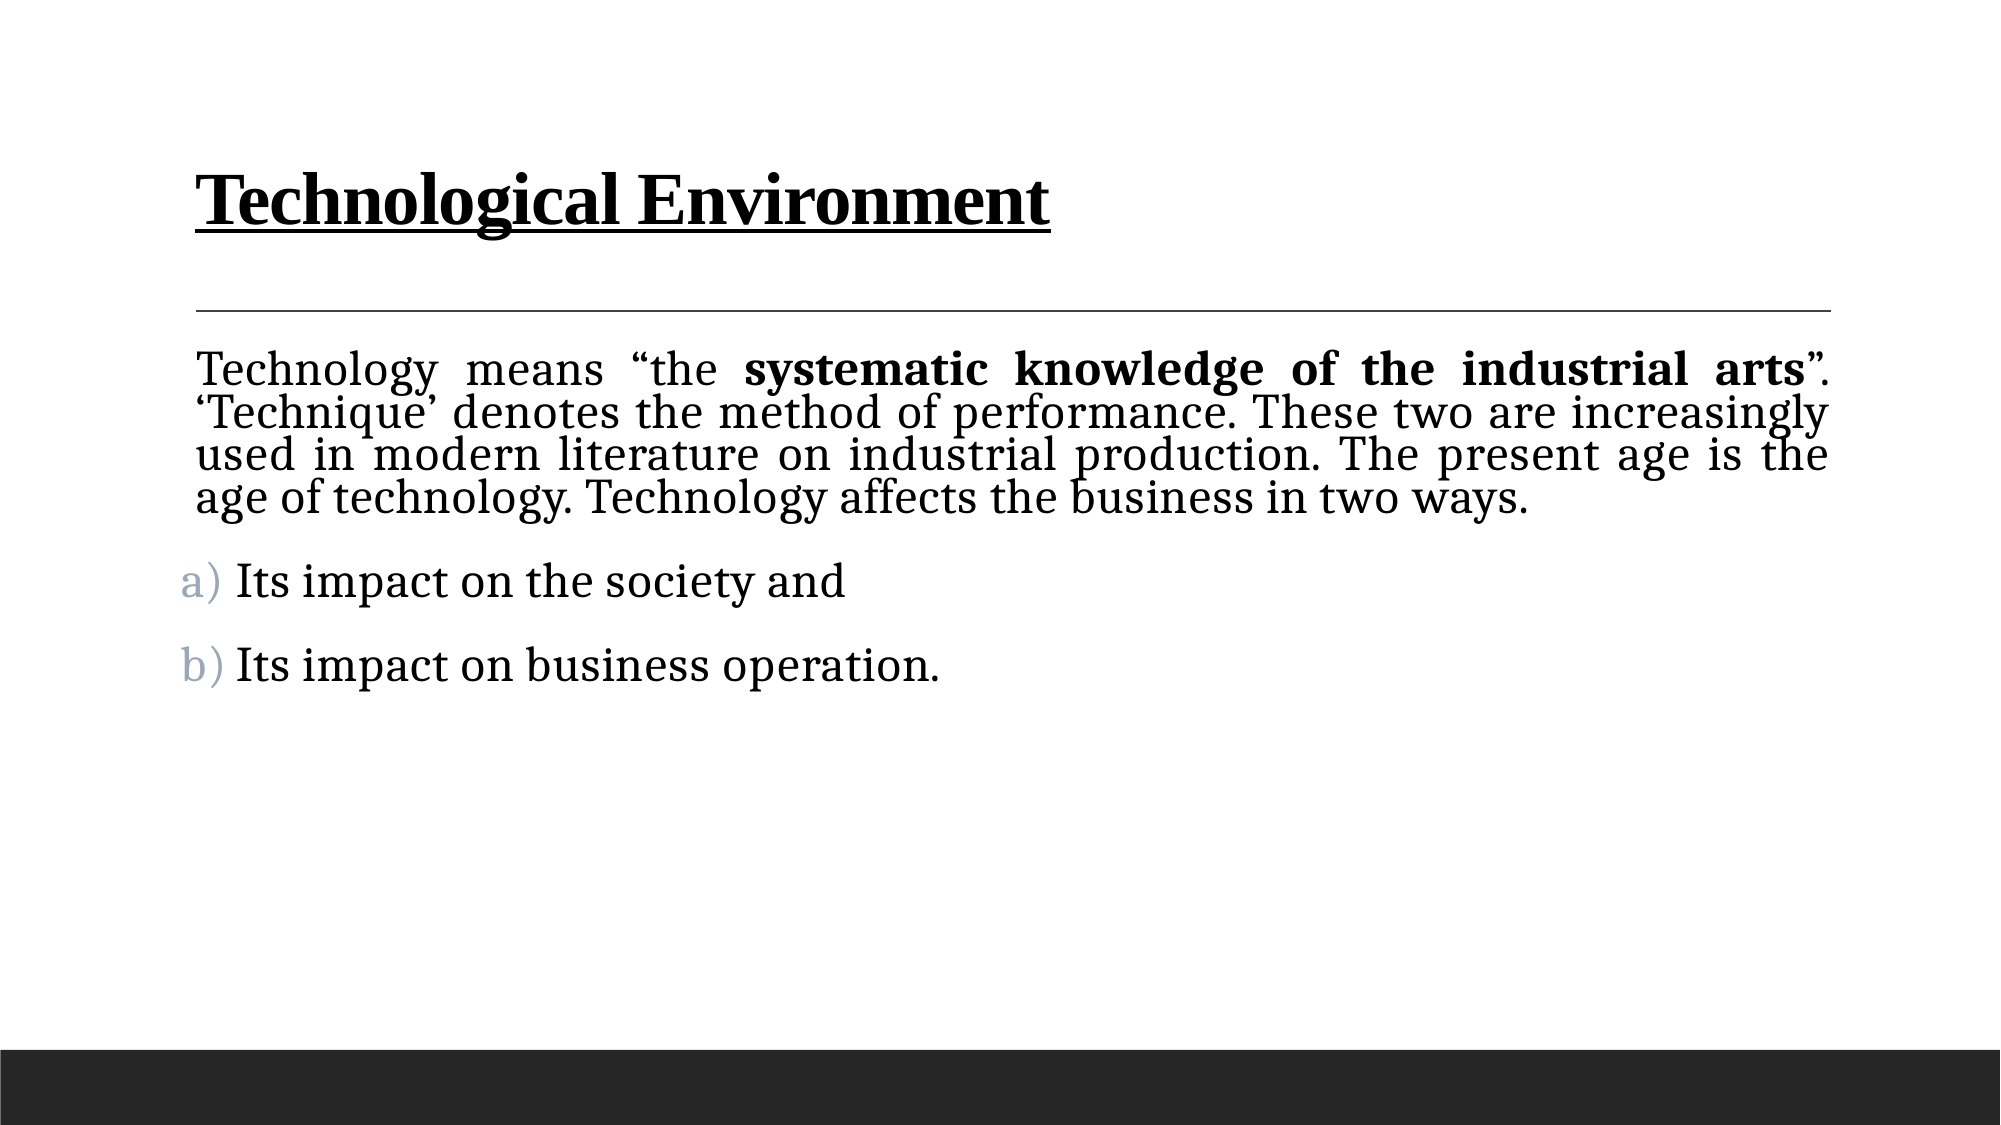

# Technological Environment
Technology means “the systematic knowledge of the industrial arts”. ‘Technique’ denotes the method of performance. These two are increasingly used in modern literature on industrial production. The present age is the age of technology. Technology affects the business in two ways.
Its impact on the society and
Its impact on business operation.